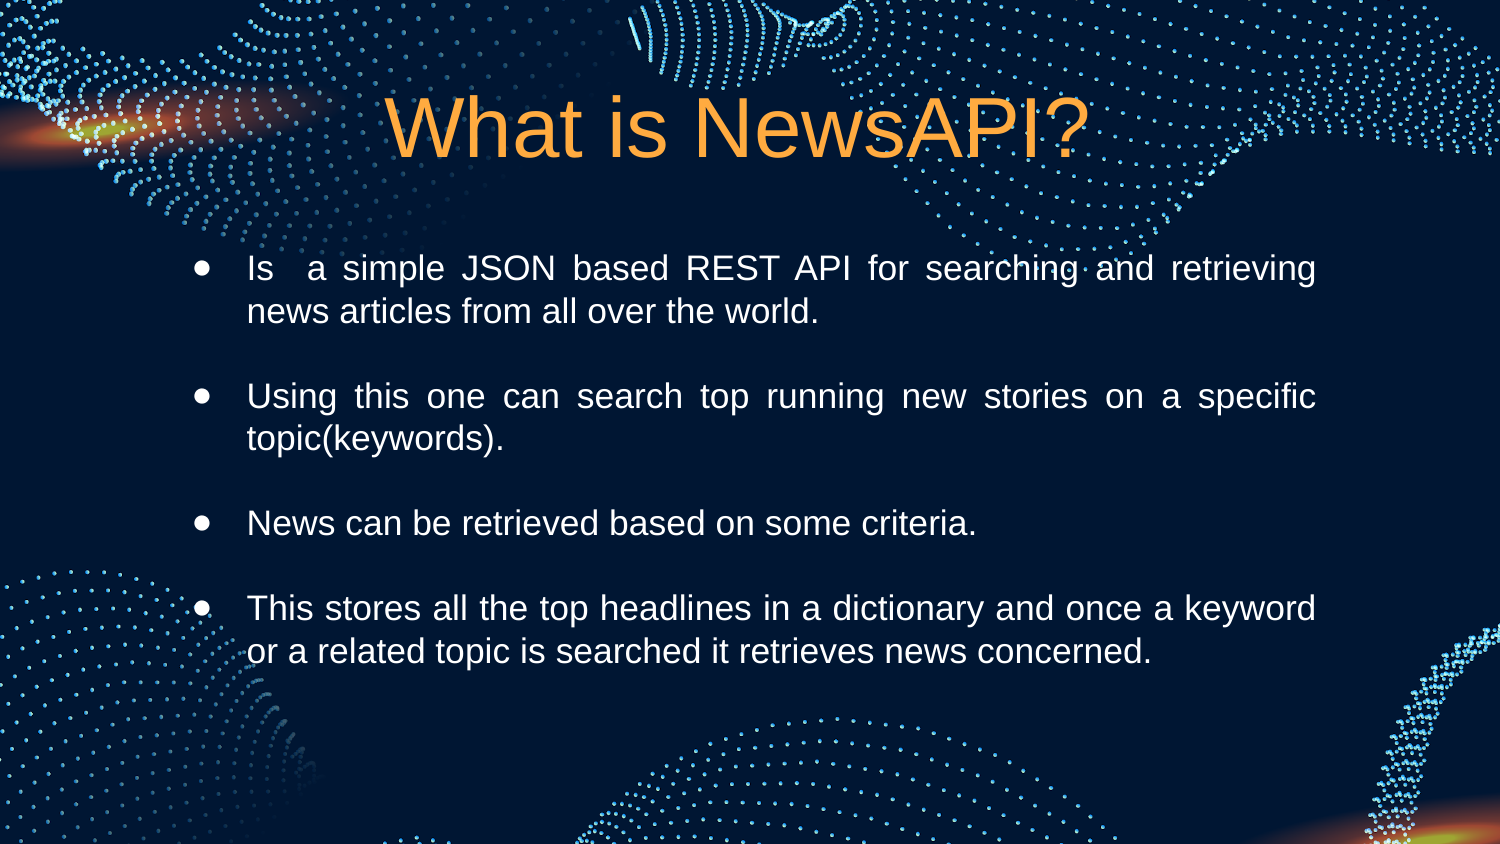

What is NewsAPI?
Is  a simple JSON based REST API for searching and retrieving news articles from all over the world.

Using this one can search top running new stories on a specific topic(keywords).

News can be retrieved based on some criteria.

This stores all the top headlines in a dictionary and once a keyword or a related topic is searched it retrieves news concerned.